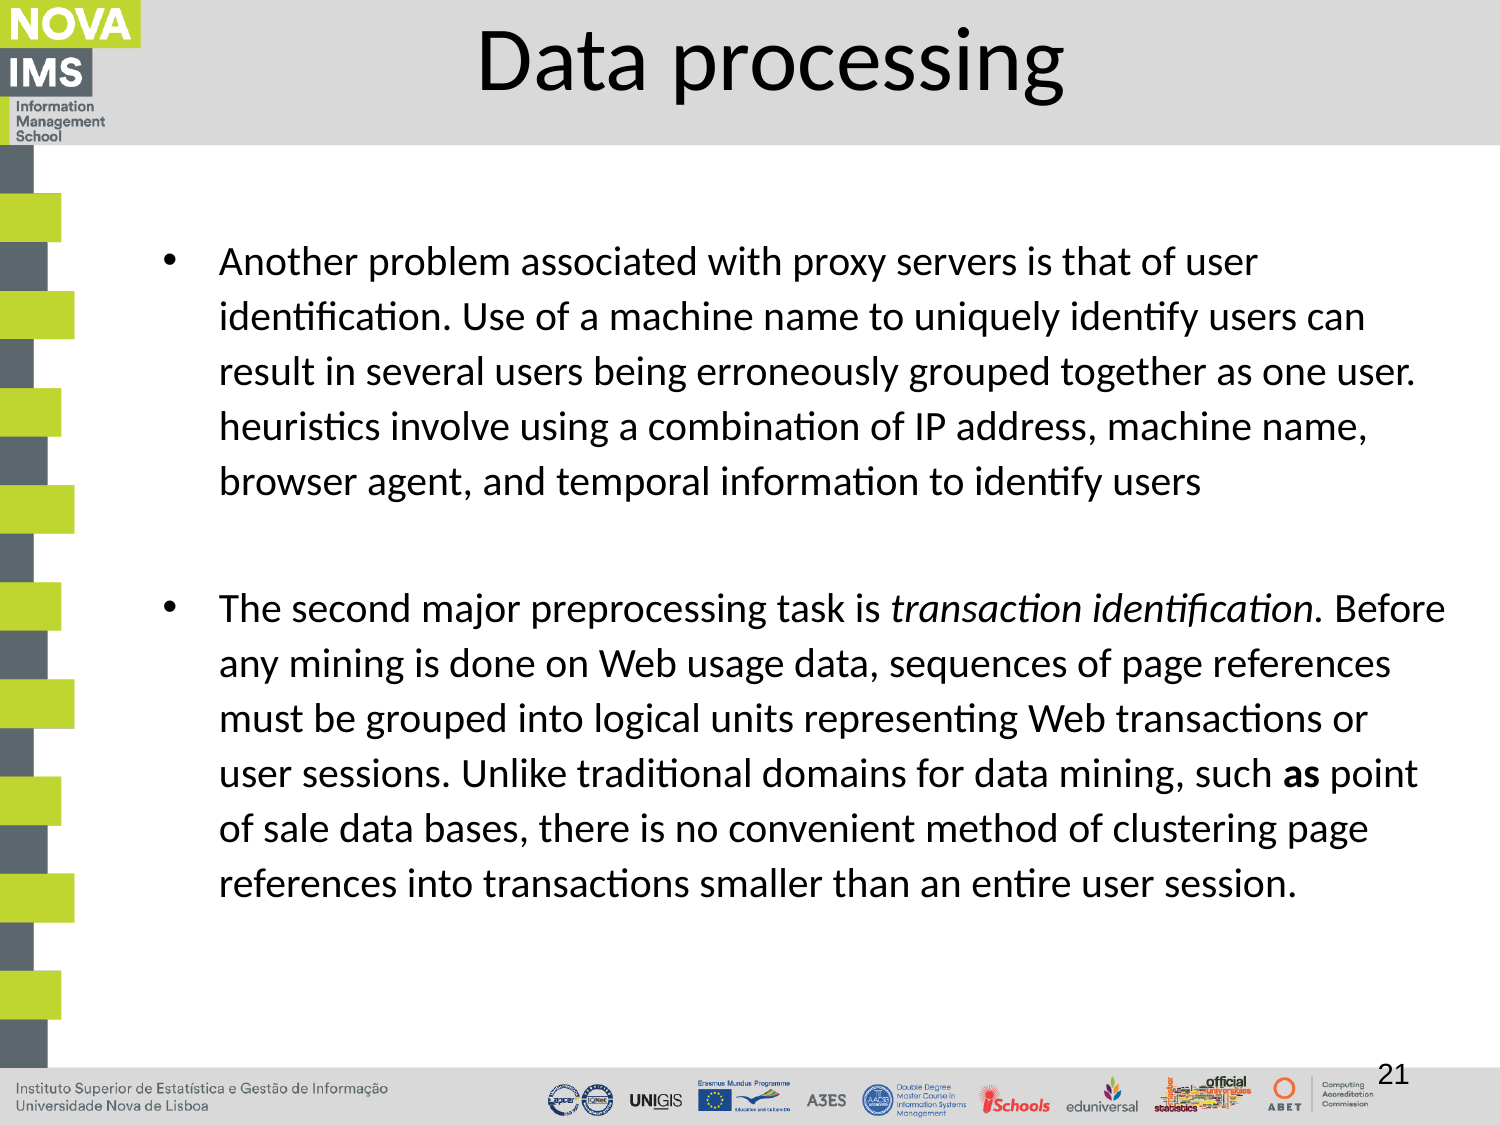

# Data processing
Another problem associated with proxy servers is that of user identification. Use of a machine name to uniquely identify users can result in several users being erroneously grouped together as one user. heuristics involve using a combination of IP address, machine name, browser agent, and temporal information to identify users

The second major preprocessing task is transaction identification. Before any mining is done on Web usage data, sequences of page references must be grouped into logical units representing Web transactions or user sessions. Unlike traditional domains for data mining, such as point of sale data bases, there is no convenient method of clustering page references into transactions smaller than an entire user session.
21